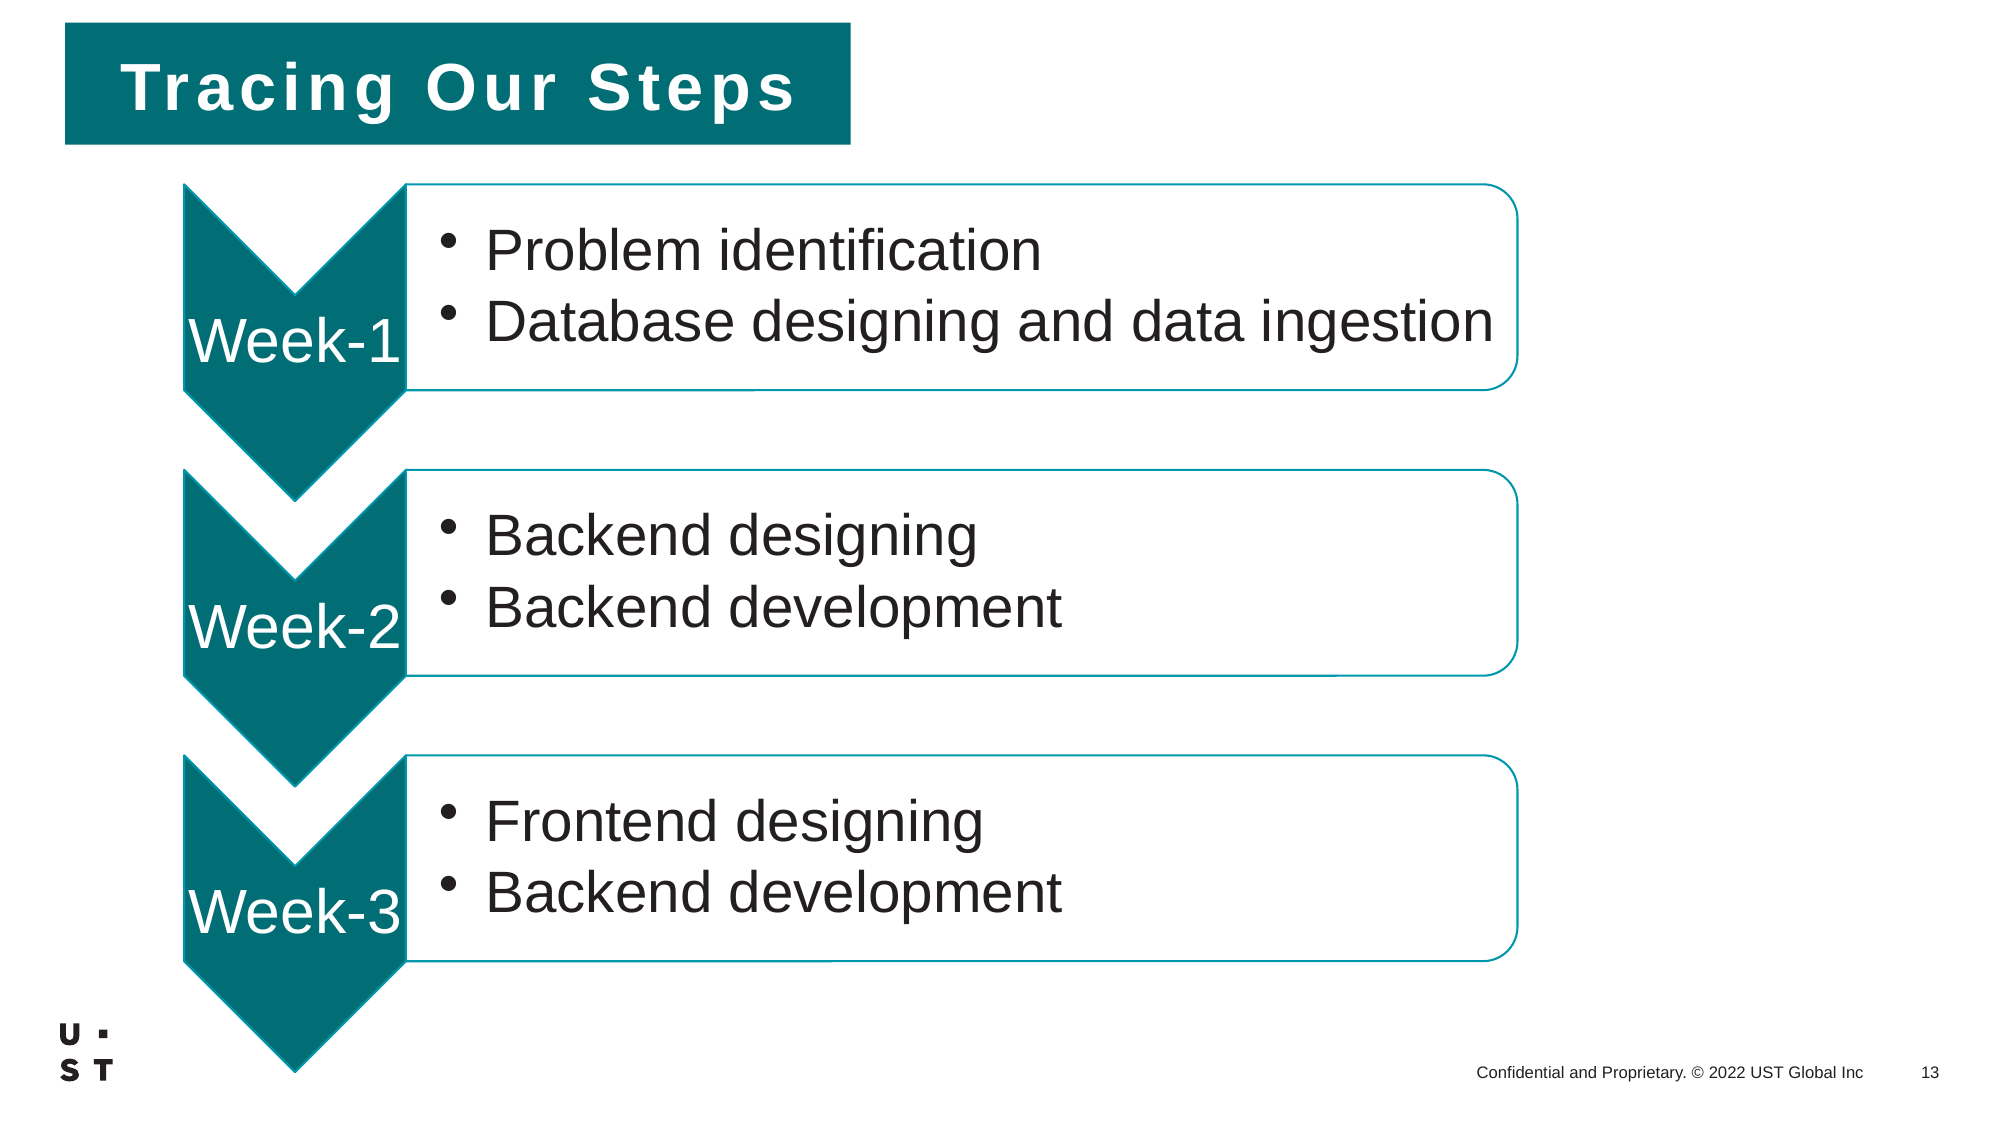

Tracing Our Steps
Week-1
Problem identification
Database designing and data ingestion
Week-2
Backend designing
Backend development
Week-3
Frontend designing
Backend development